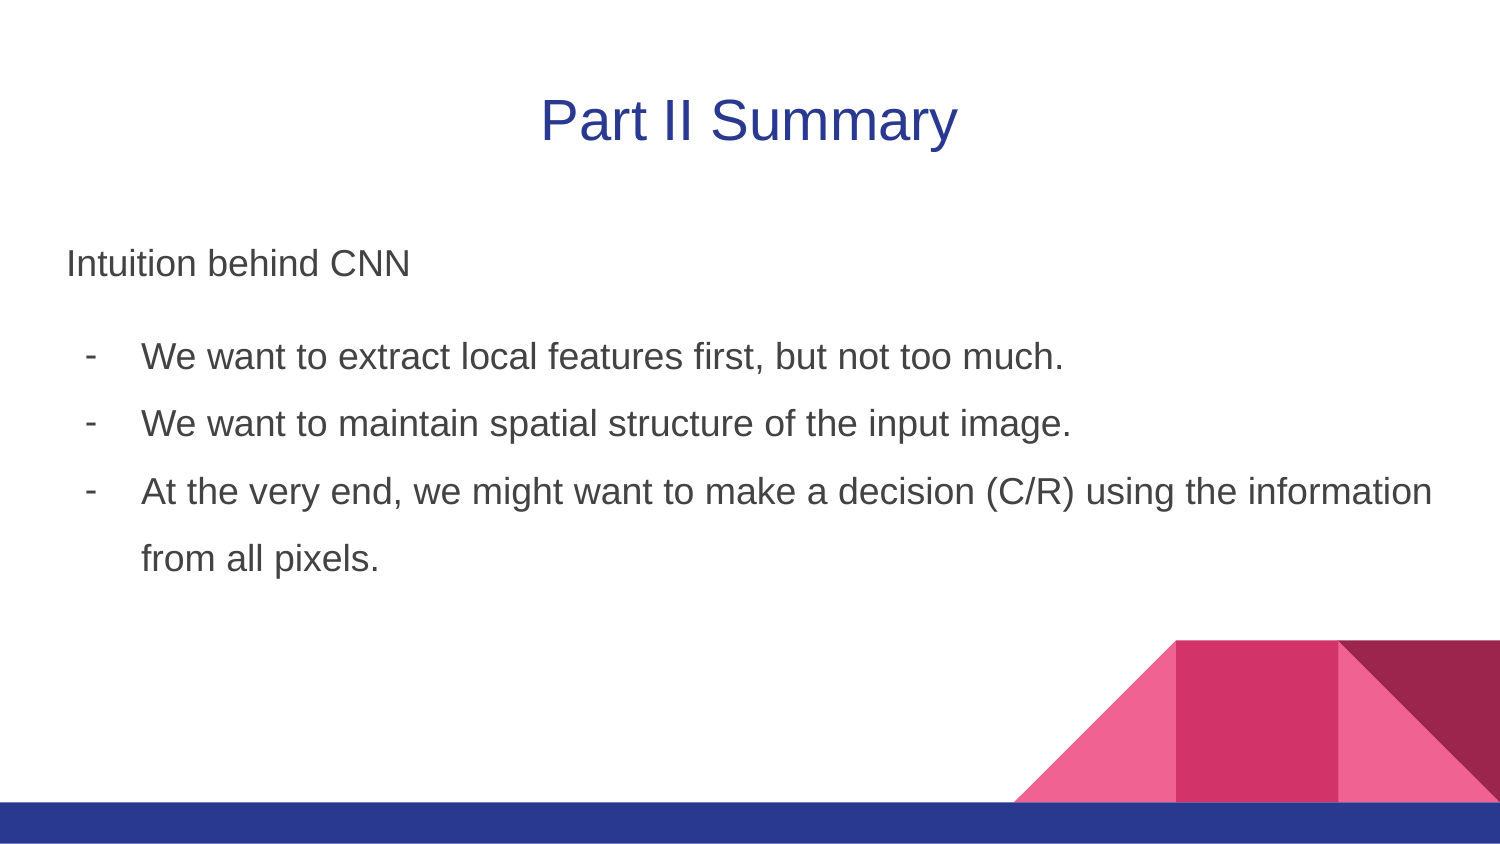

# Part II Summary
Intuition behind CNN
We want to extract local features first, but not too much.
We want to maintain spatial structure of the input image.
At the very end, we might want to make a decision (C/R) using the information from all pixels.